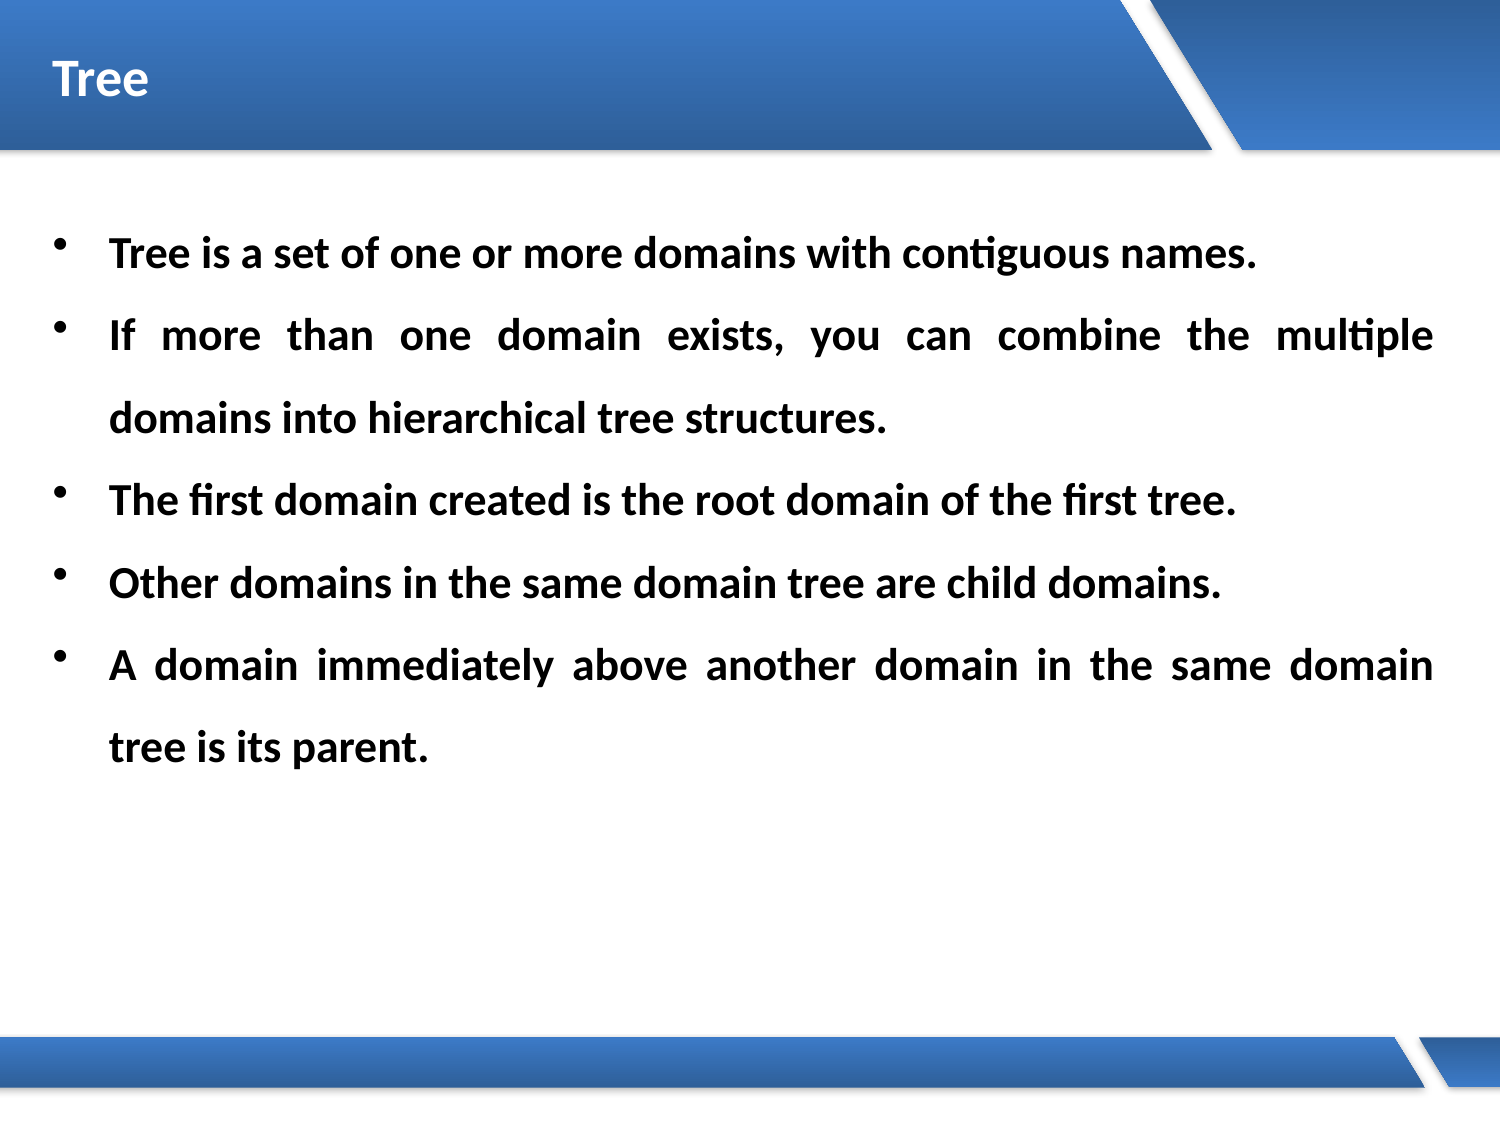

# Tree
Tree is a set of one or more domains with contiguous names.
If more than one domain exists, you can combine the multiple domains into hierarchical tree structures.
The first domain created is the root domain of the first tree.
Other domains in the same domain tree are child domains.
A domain immediately above another domain in the same domain tree is its parent.